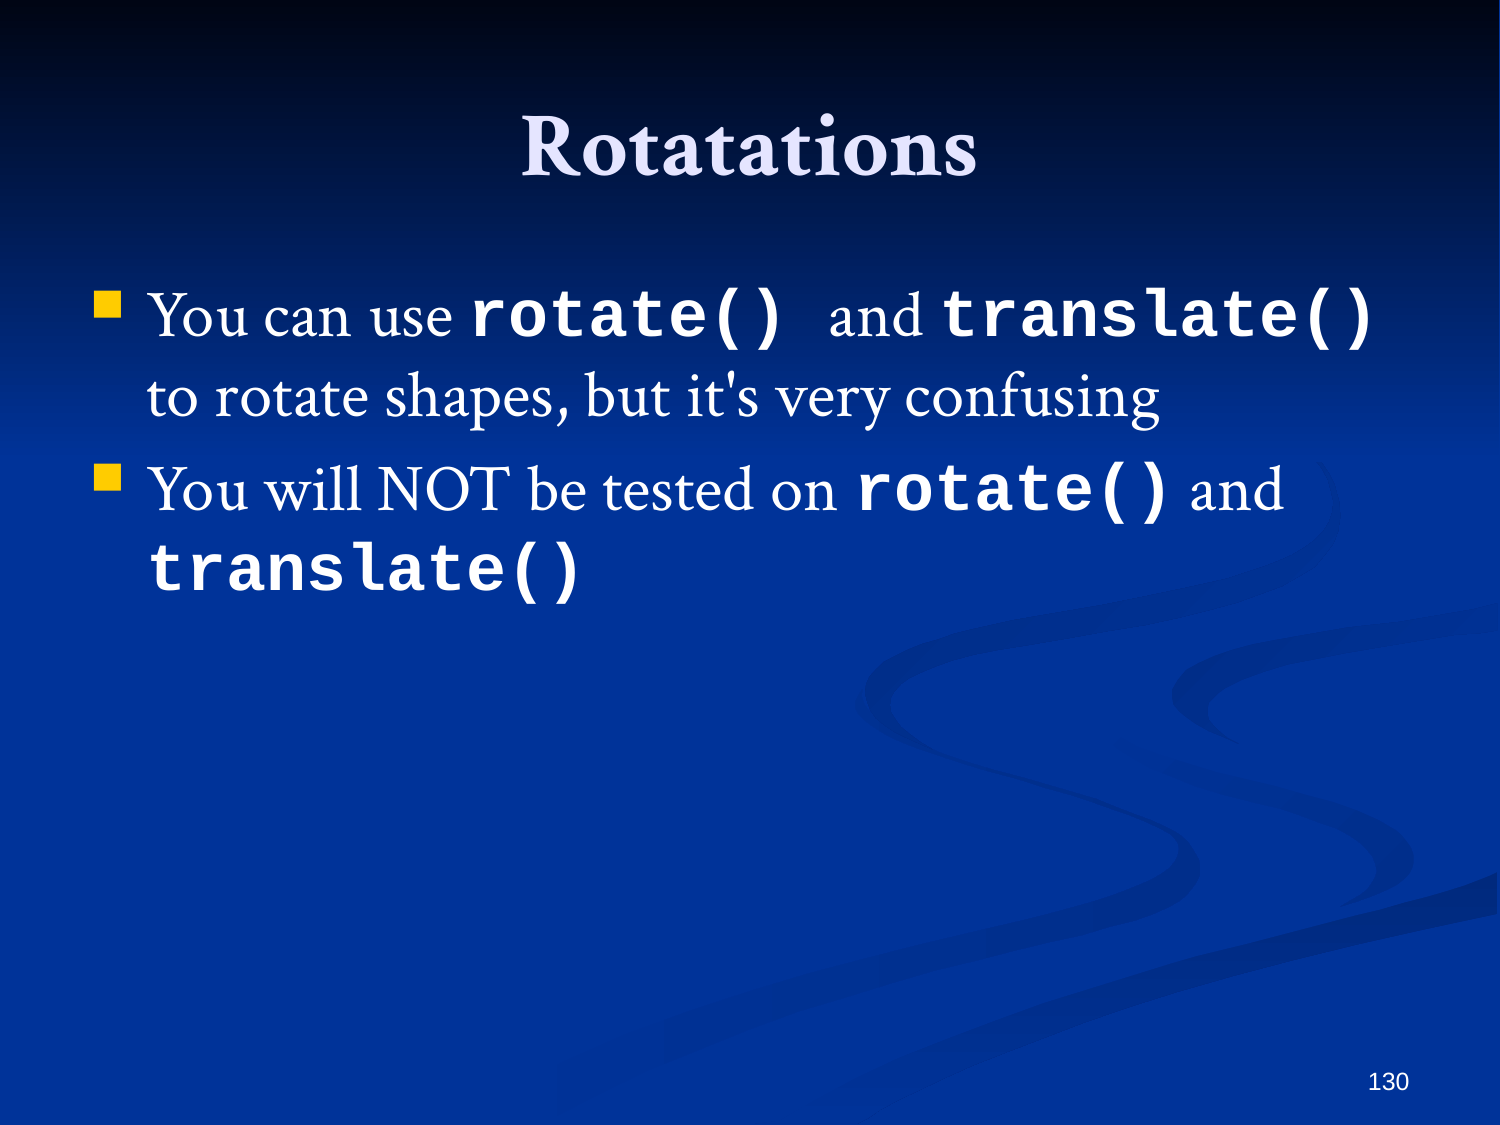

# Rotatations
You can use rotate() and translate() to rotate shapes, but it's very confusing
You will NOT be tested on rotate() and translate()
130